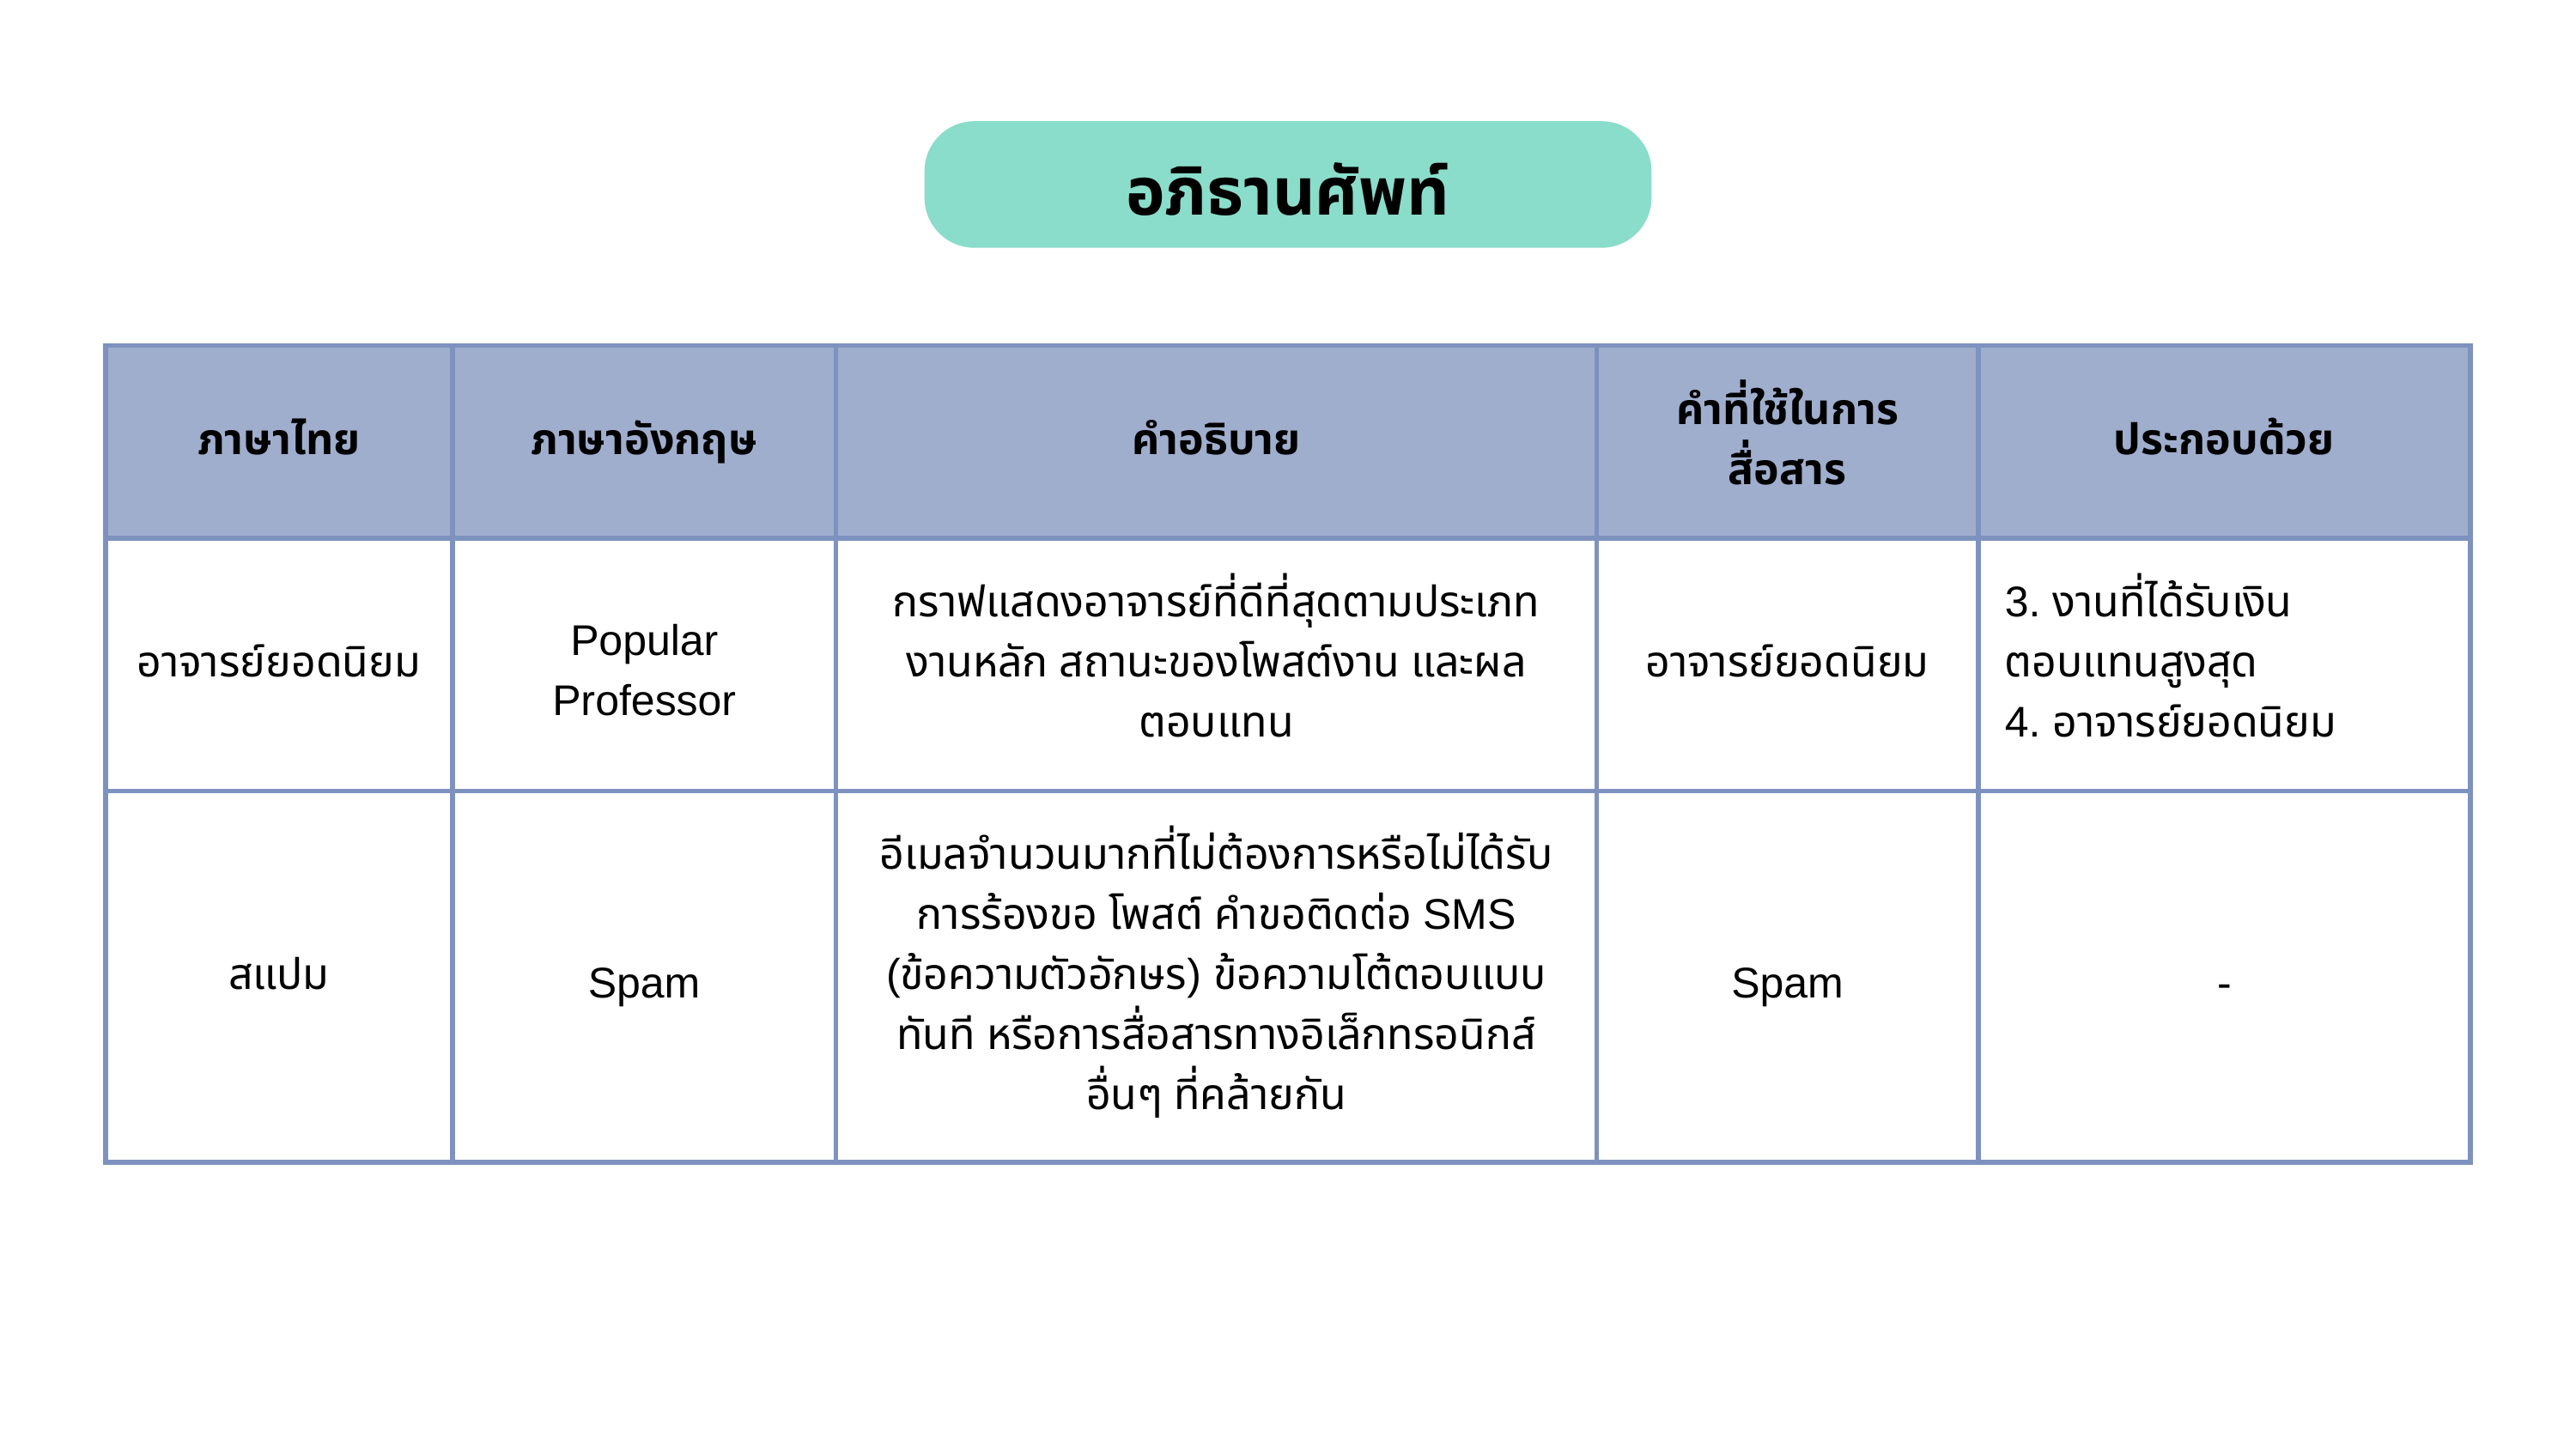

อภิธานศัพท์
| ภาษาไทย | ภาษาอังกฤษ | คำอธิบาย | คำที่ใช้ในการสื่อสาร | ประกอบด้วย |
| --- | --- | --- | --- | --- |
| อาจารย์ยอดนิยม | Popular Professor | กราฟแสดงอาจารย์ที่ดีที่สุดตามประเภทงานหลัก สถานะของโพสต์งาน และผลตอบแทน | อาจารย์ยอดนิยม | 3. งานที่ได้รับเงินตอบแทนสูงสุด 4. อาจารย์ยอดนิยม |
| สแปม | Spam | อีเมลจำนวนมากที่ไม่ต้องการหรือไม่ได้รับการร้องขอ โพสต์ คำขอติดต่อ SMS (ข้อความตัวอักษร) ข้อความโต้ตอบแบบทันที หรือการสื่อสารทางอิเล็กทรอนิกส์อื่นๆ ที่คล้ายกัน | Spam | - |